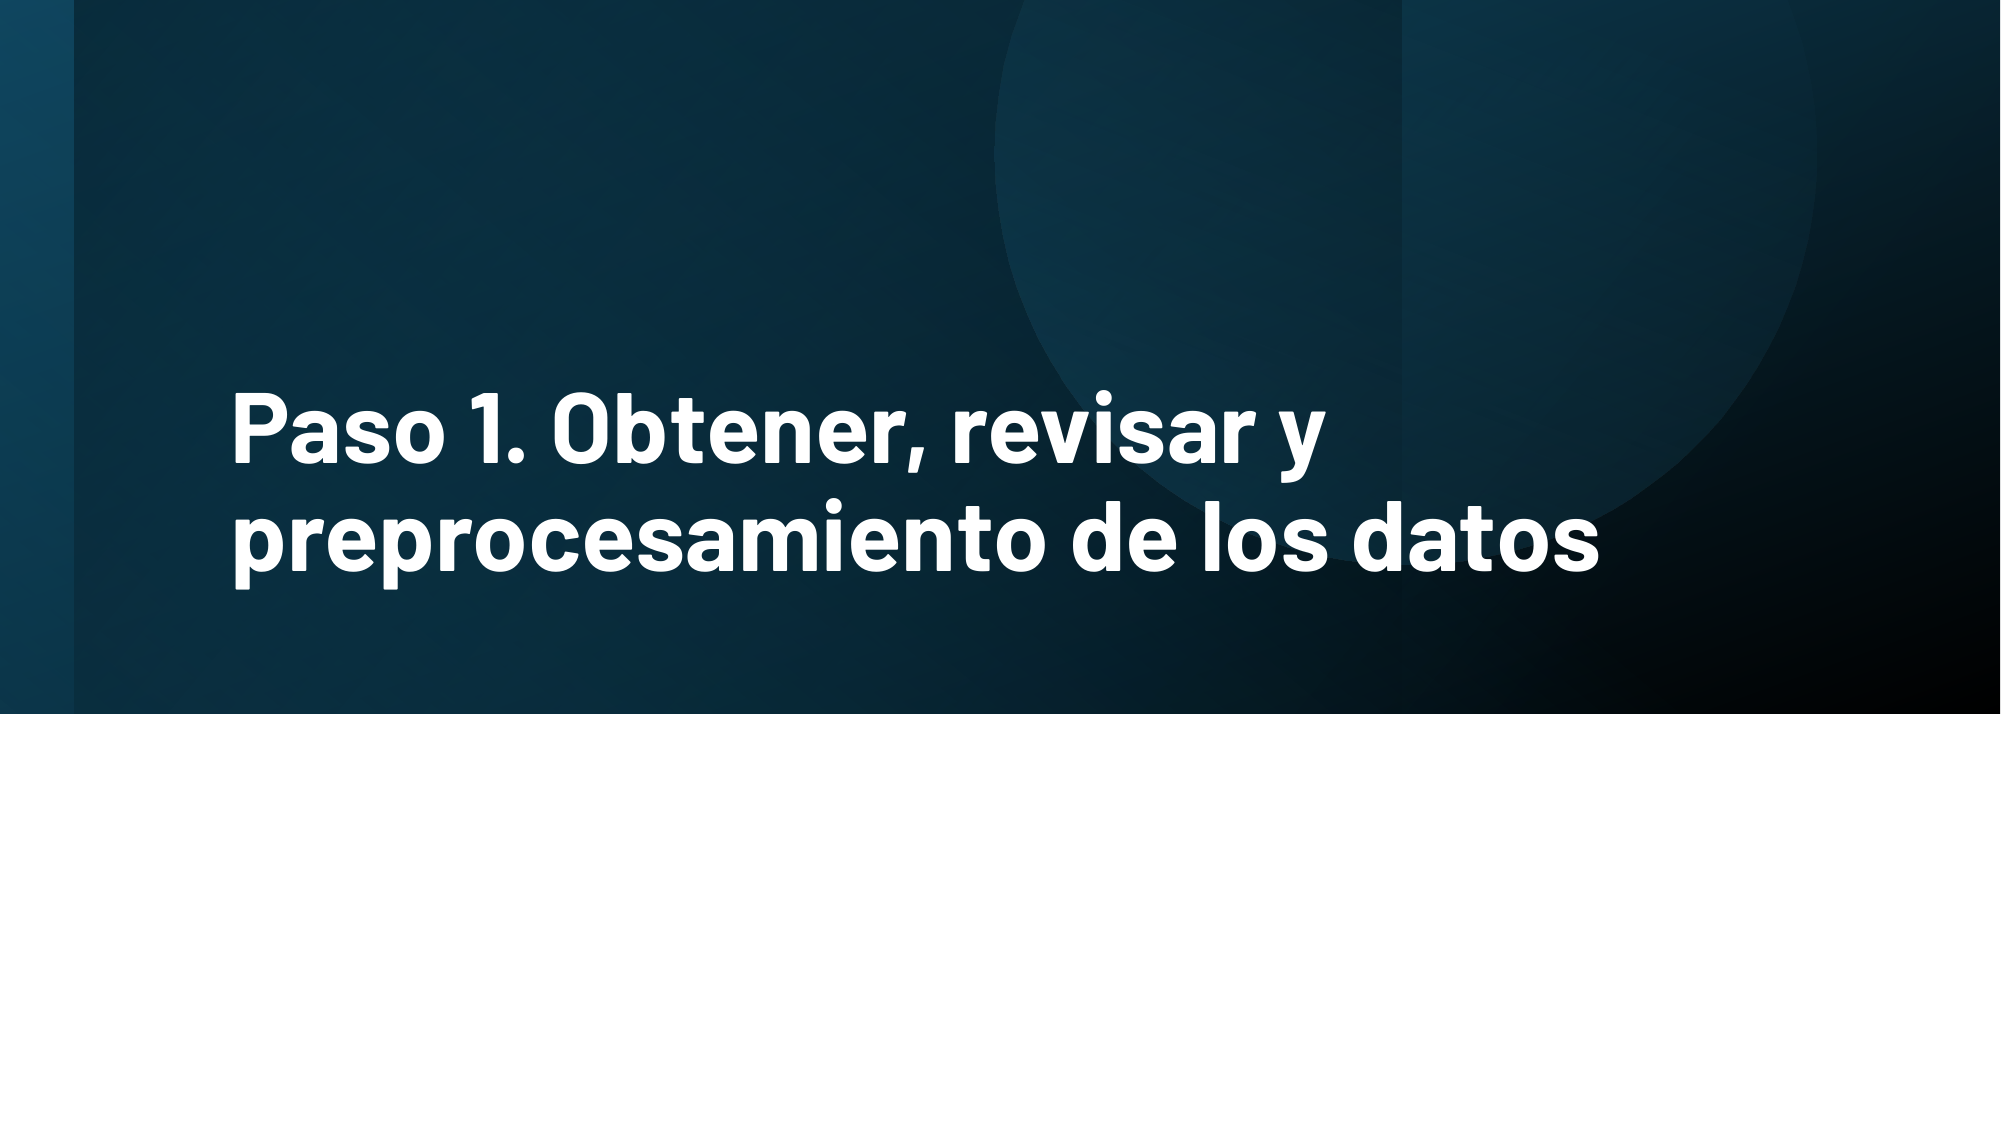

# Paso 1. Obtener, revisar y preprocesamiento de los datos